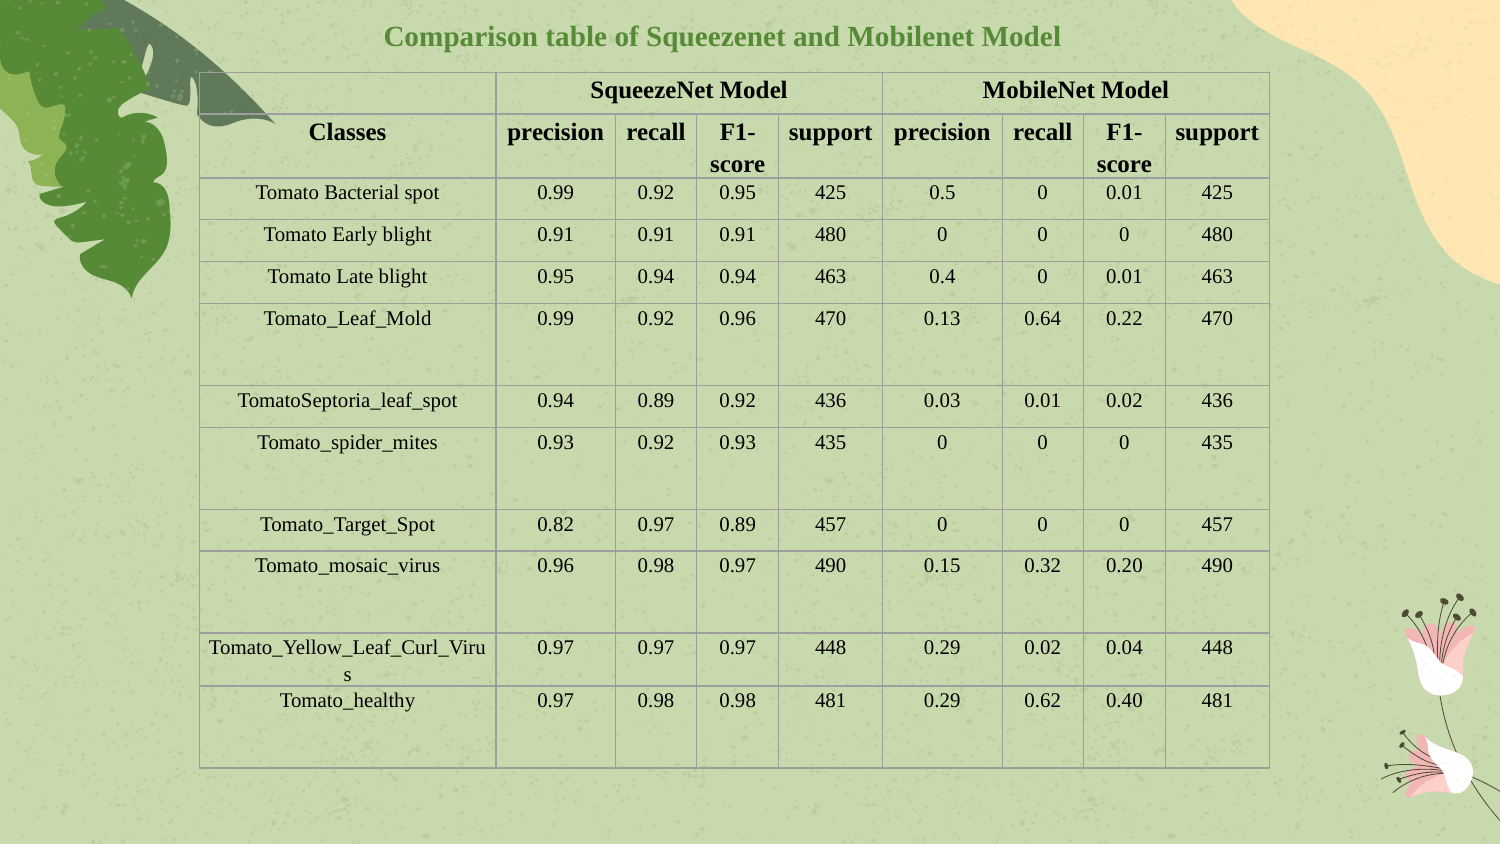

Comparison table of Squeezenet and Mobilenet Model
|  | SqueezeNet Model |  |  |  | MobileNet Model |  |  |  |
| --- | --- | --- | --- | --- | --- | --- | --- | --- |
| Classes | precision | recall | F1-score | support | precision | recall | F1-score | support |
| Tomato Bacterial spot | 0.99 | 0.92 | 0.95 | 425 | 0.5 | 0 | 0.01 | 425 |
| Tomato Early blight | 0.91 | 0.91 | 0.91 | 480 | 0 | 0 | 0 | 480 |
| Tomato Late blight | 0.95 | 0.94 | 0.94 | 463 | 0.4 | 0 | 0.01 | 463 |
| Tomato\_Leaf\_Mold | 0.99 | 0.92 | 0.96 | 470 | 0.13 | 0.64 | 0.22 | 470 |
| TomatoSeptoria\_leaf\_spot | 0.94 | 0.89 | 0.92 | 436 | 0.03 | 0.01 | 0.02 | 436 |
| Tomato\_spider\_mites | 0.93 | 0.92 | 0.93 | 435 | 0 | 0 | 0 | 435 |
| Tomato\_Target\_Spot | 0.82 | 0.97 | 0.89 | 457 | 0 | 0 | 0 | 457 |
| Tomato\_mosaic\_virus | 0.96 | 0.98 | 0.97 | 490 | 0.15 | 0.32 | 0.20 | 490 |
| Tomato\_Yellow\_Leaf\_Curl\_Virus | 0.97 | 0.97 | 0.97 | 448 | 0.29 | 0.02 | 0.04 | 448 |
| Tomato\_healthy | 0.97 | 0.98 | 0.98 | 481 | 0.29 | 0.62 | 0.40 | 481 |